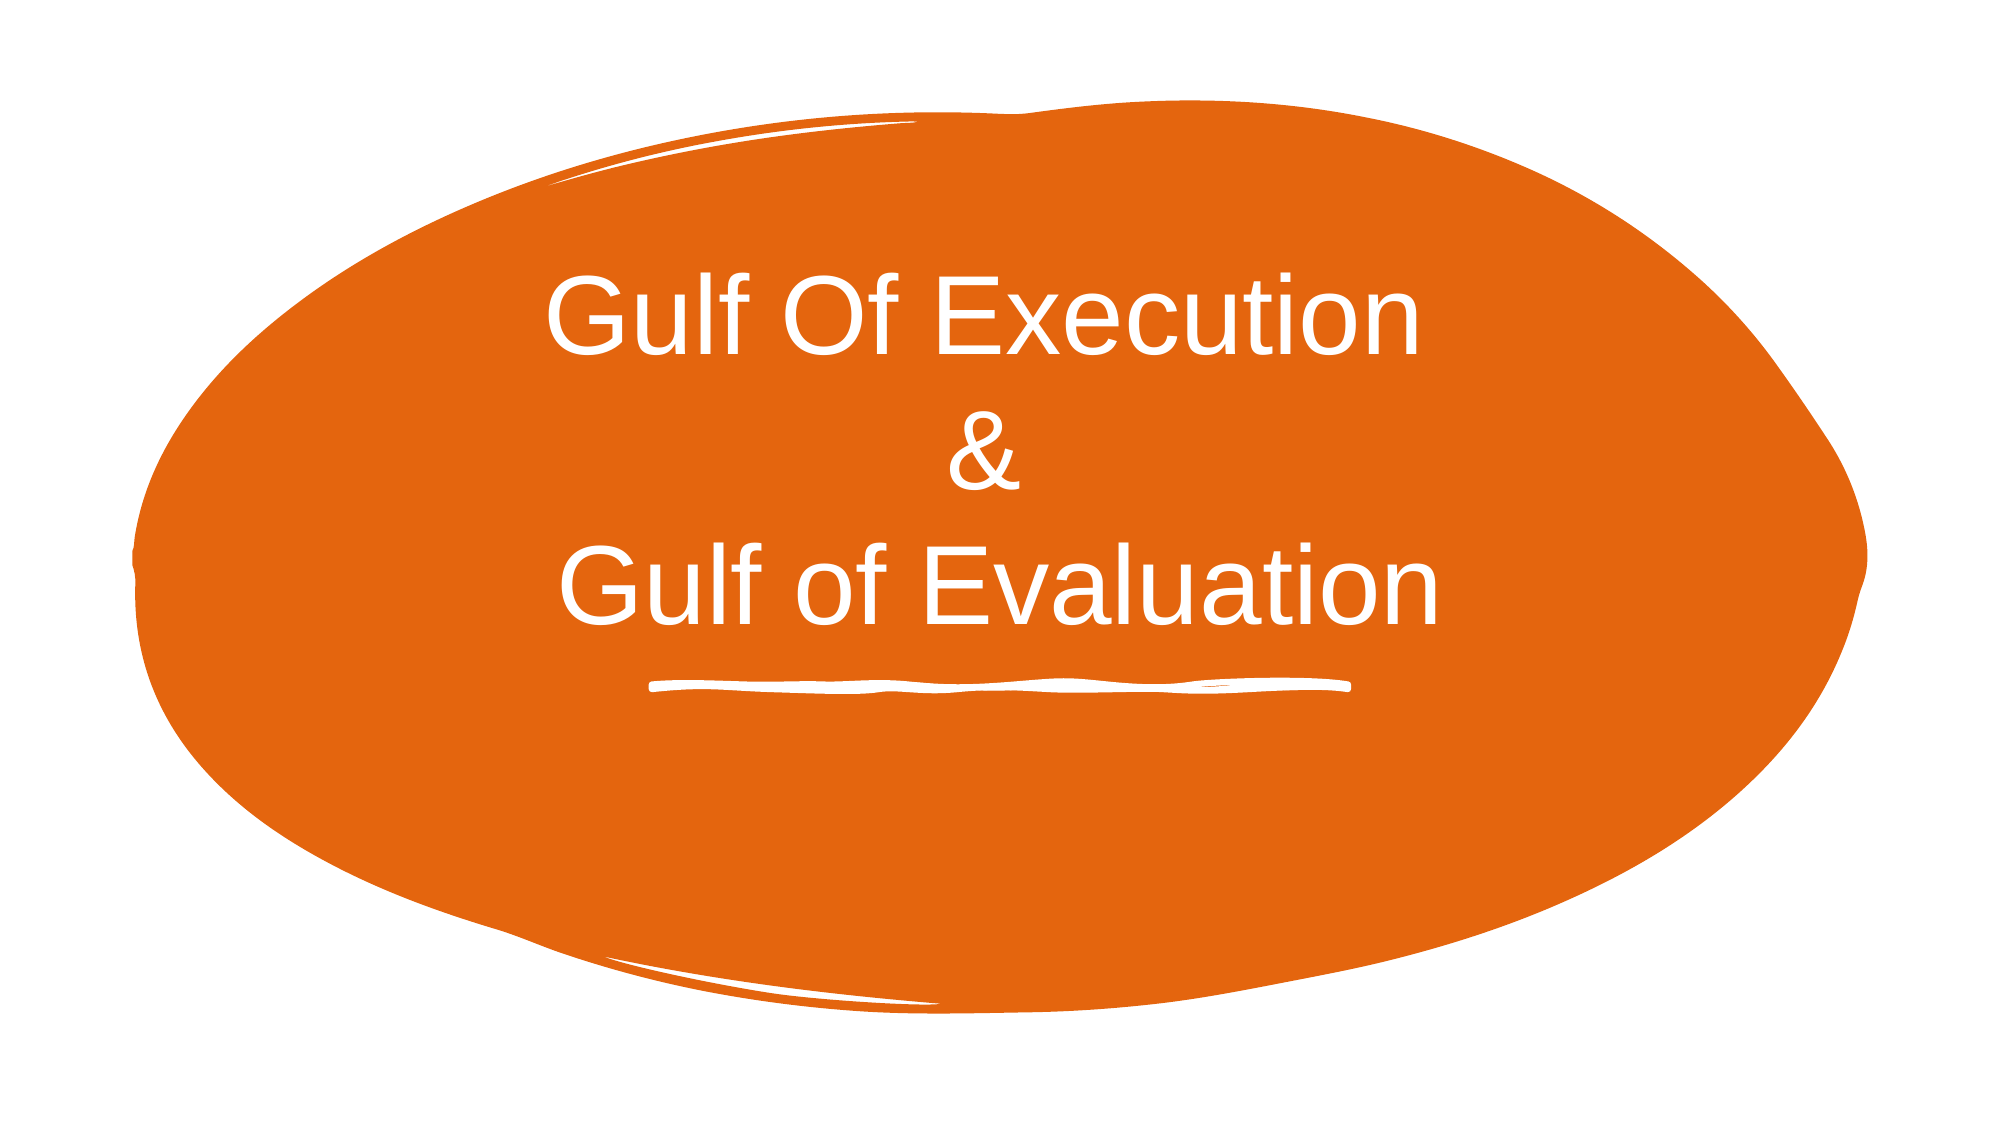

# Gulf Of Execution & Gulf of Evaluation